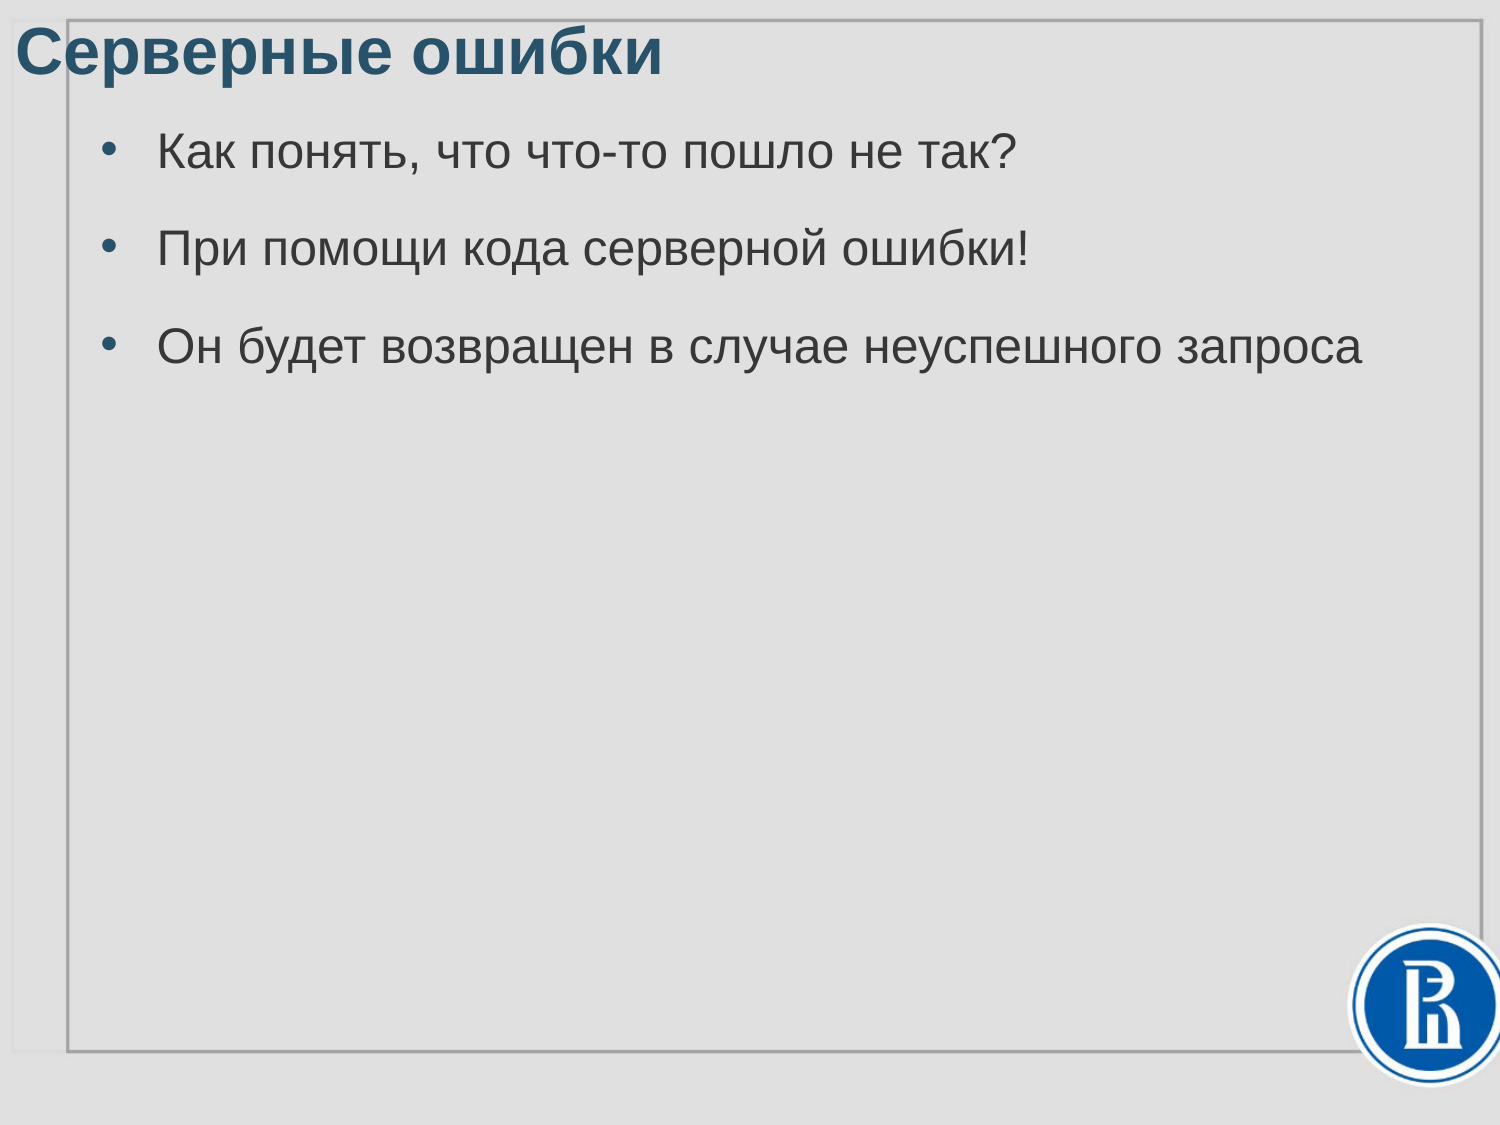

Серверные ошибки
Как понять, что что-то пошло не так?
При помощи кода серверной ошибки!
Он будет возвращен в случае неуспешного запроса